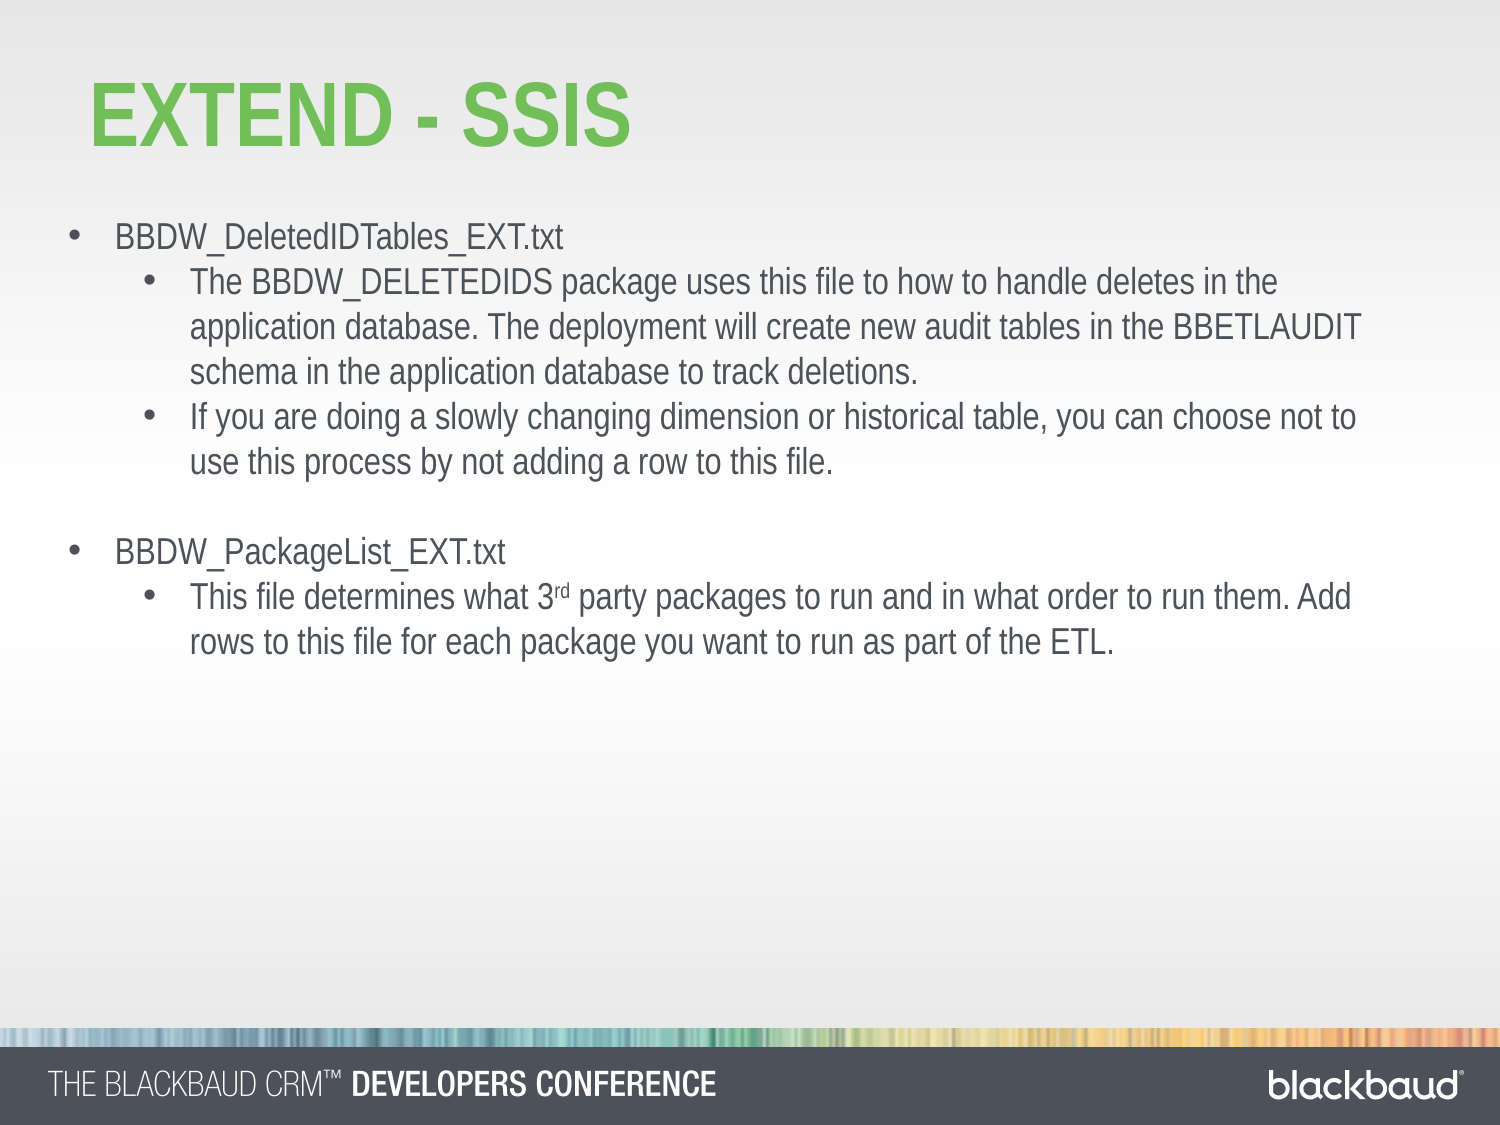

Extend - SSIS
BBDW_DeletedIDTables_EXT.txt
The BBDW_DELETEDIDS package uses this file to how to handle deletes in the application database. The deployment will create new audit tables in the BBETLAUDIT schema in the application database to track deletions.
If you are doing a slowly changing dimension or historical table, you can choose not to use this process by not adding a row to this file.

BBDW_PackageList_EXT.txt
This file determines what 3rd party packages to run and in what order to run them. Add rows to this file for each package you want to run as part of the ETL.